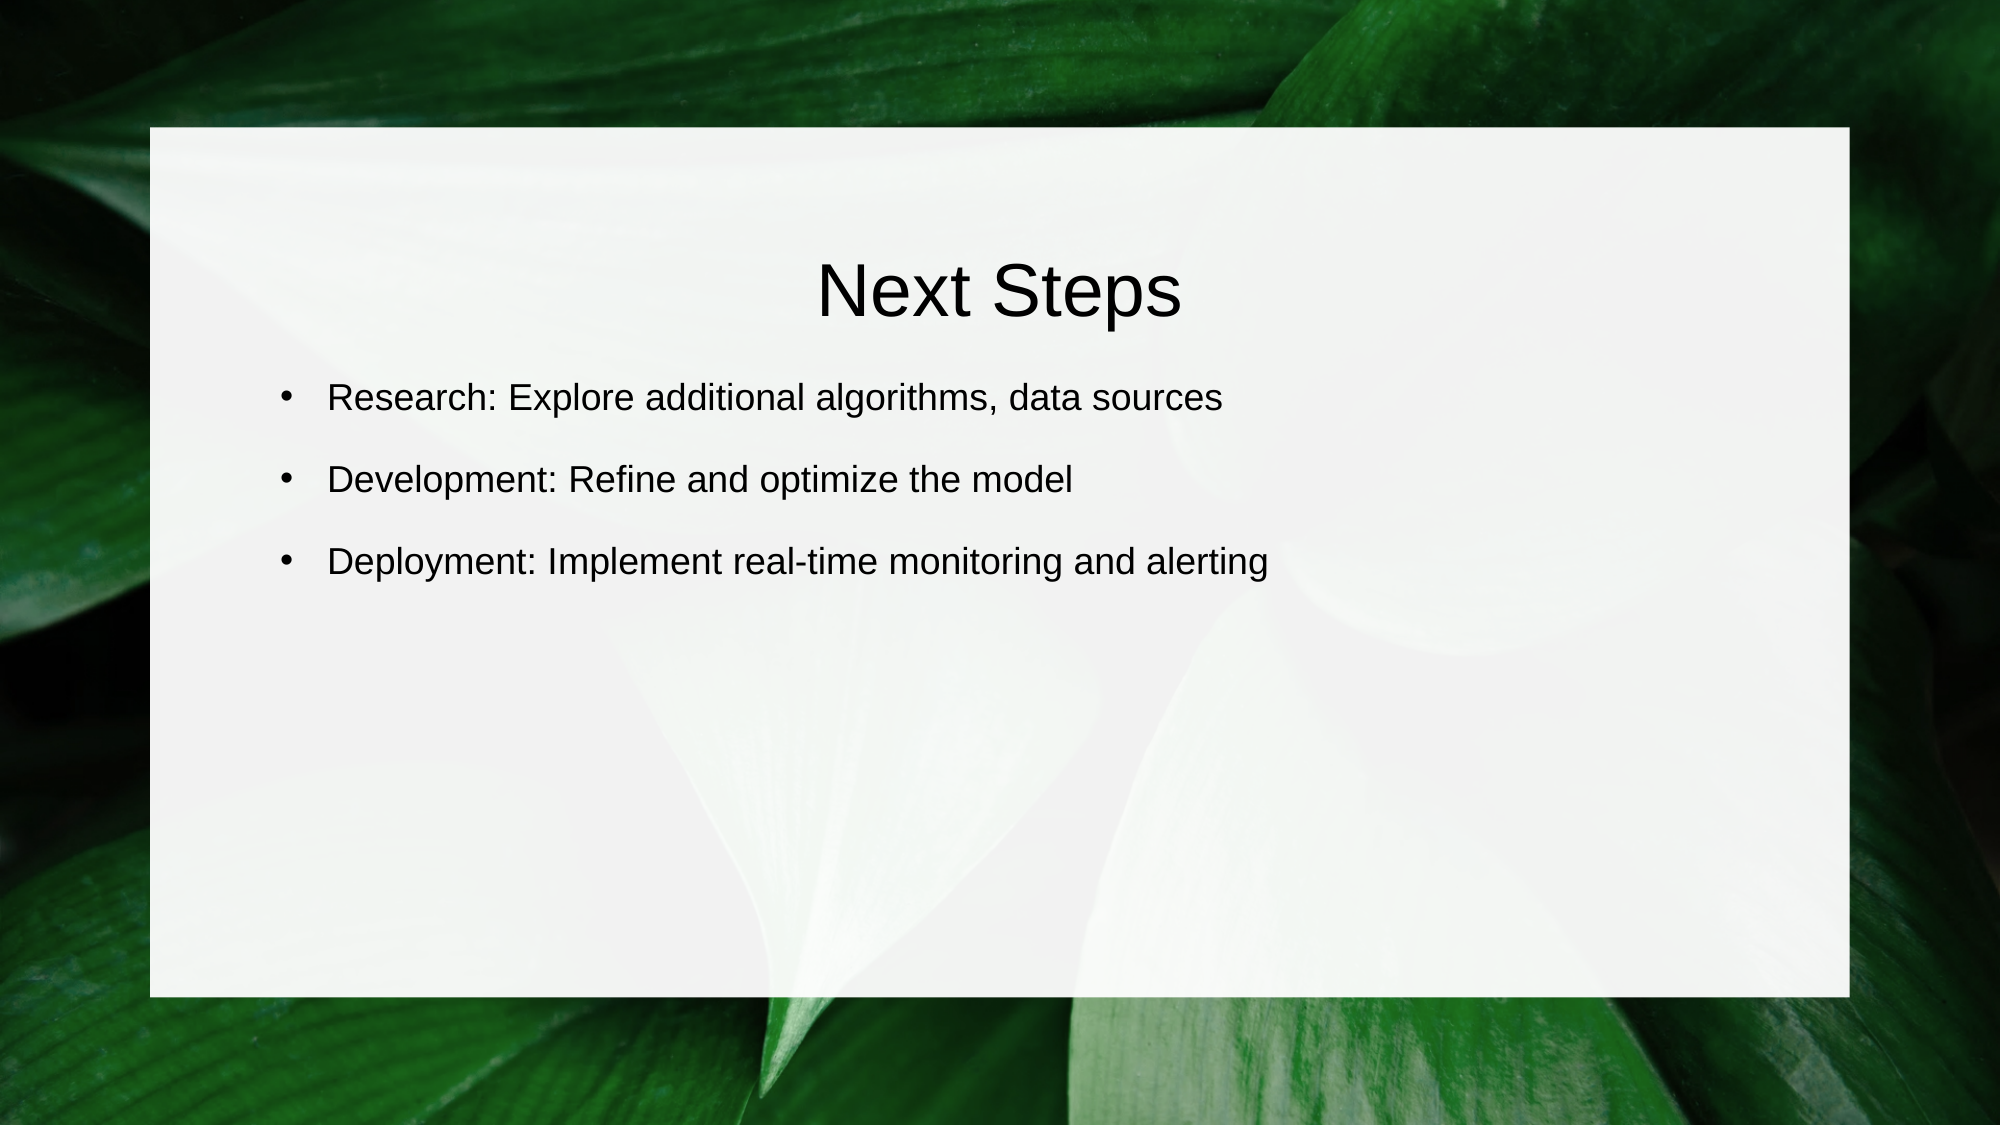

# Next Steps
Research: Explore additional algorithms, data sources
Development: Refine and optimize the model
Deployment: Implement real-time monitoring and alerting